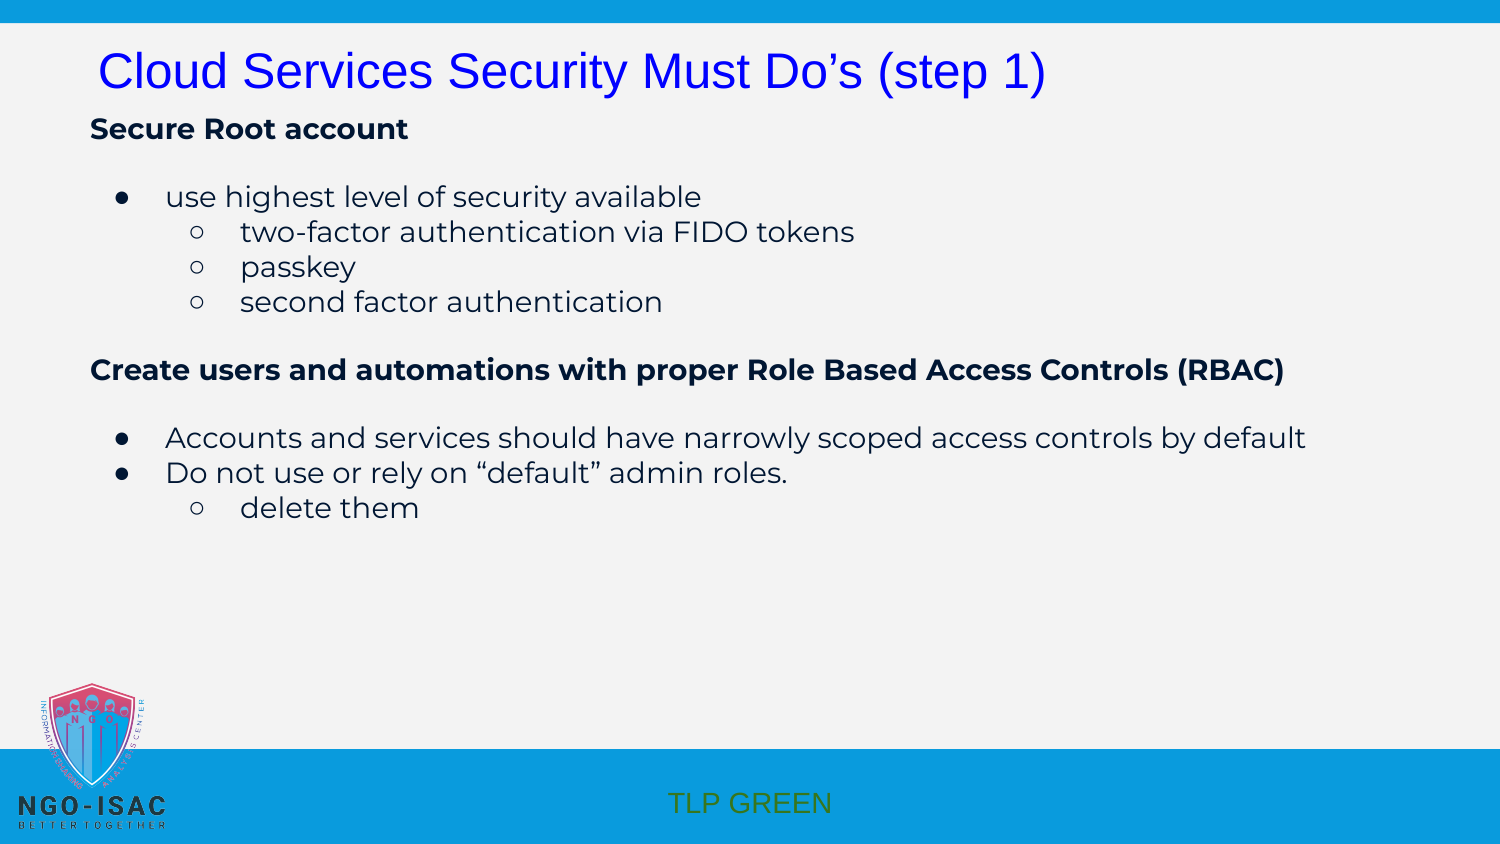

# Cloud Services Security Must Do’s (step 1)
Secure Root account
use highest level of security available
two-factor authentication via FIDO tokens
passkey
second factor authentication
Create users and automations with proper Role Based Access Controls (RBAC)
Accounts and services should have narrowly scoped access controls by default
Do not use or rely on “default” admin roles.
delete them